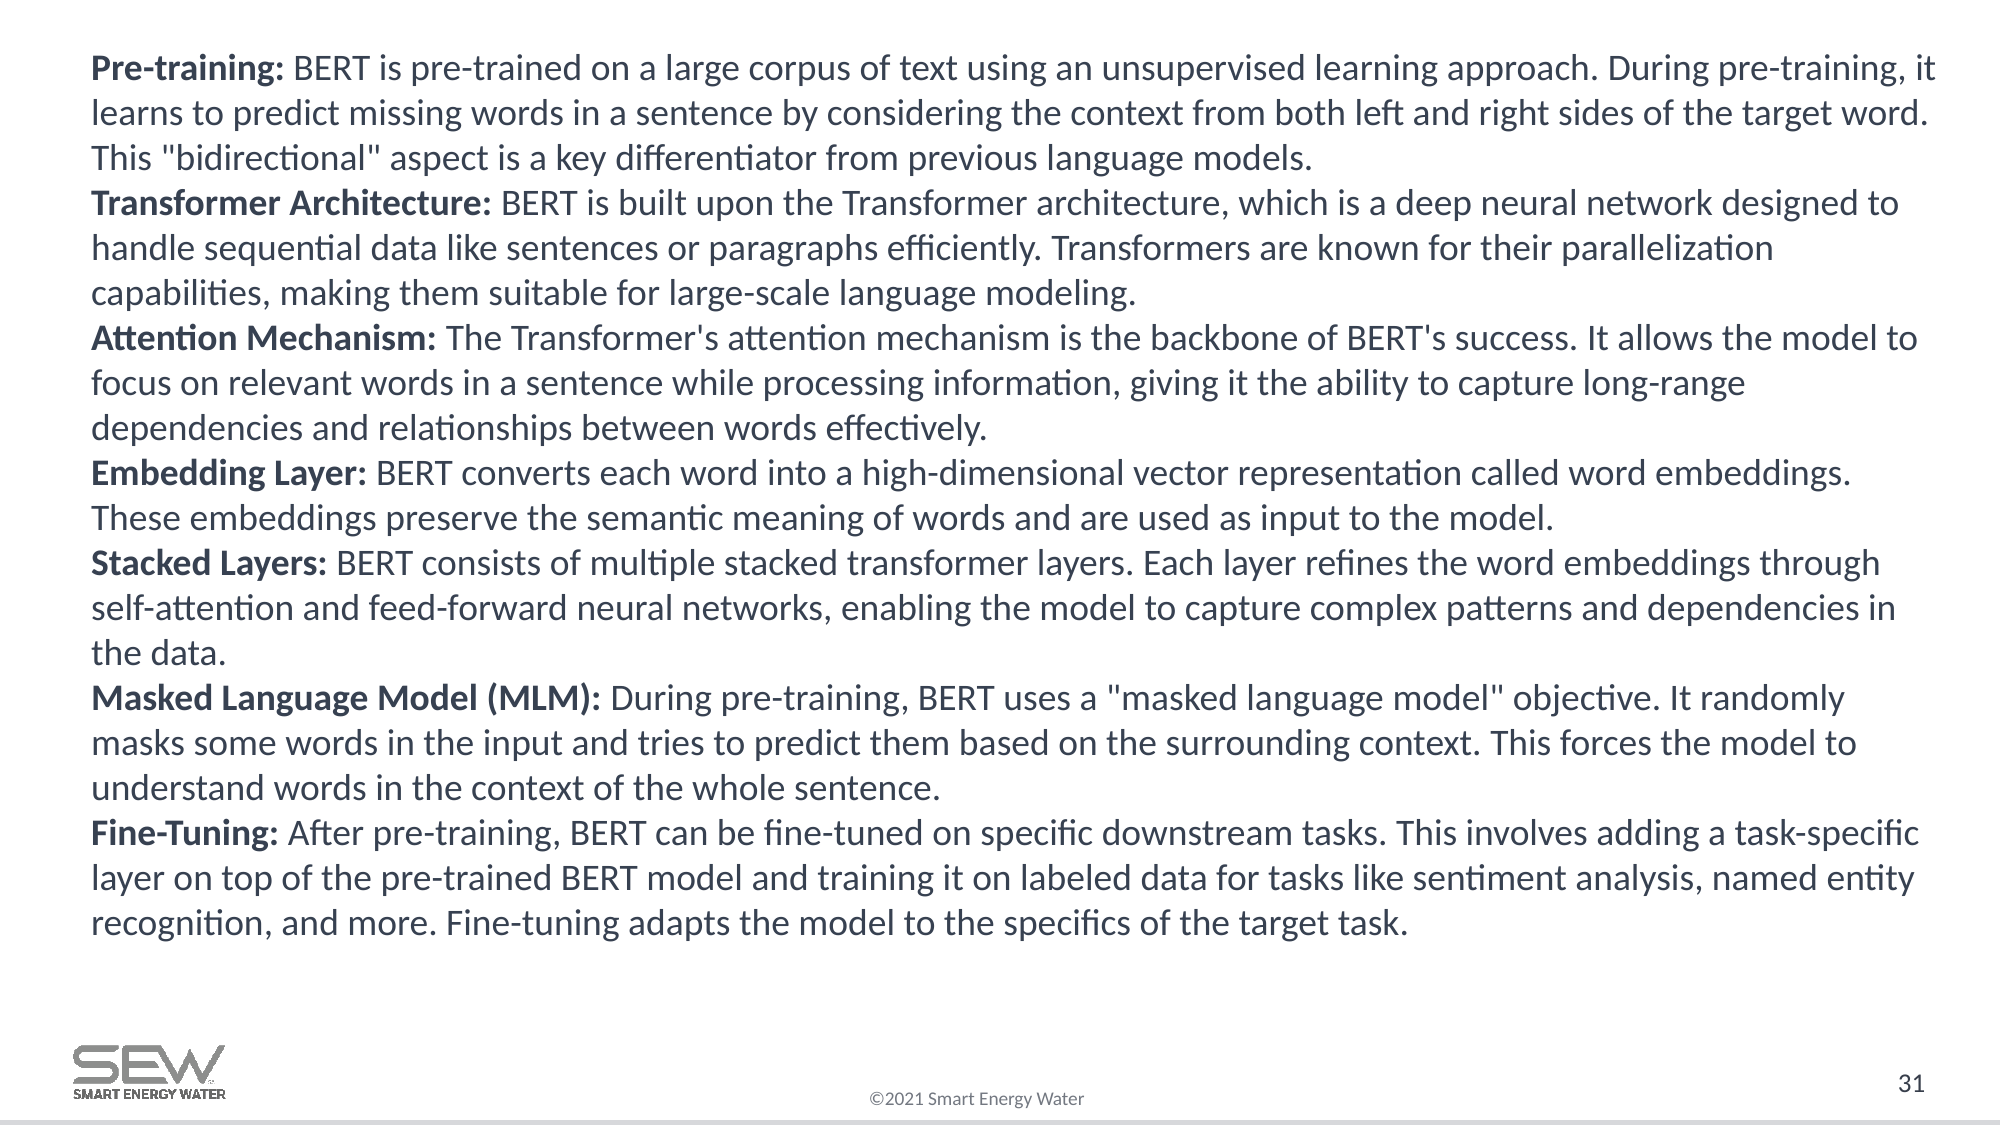

Pre-training: BERT is pre-trained on a large corpus of text using an unsupervised learning approach. During pre-training, it learns to predict missing words in a sentence by considering the context from both left and right sides of the target word. This "bidirectional" aspect is a key differentiator from previous language models.
Transformer Architecture: BERT is built upon the Transformer architecture, which is a deep neural network designed to handle sequential data like sentences or paragraphs efficiently. Transformers are known for their parallelization capabilities, making them suitable for large-scale language modeling.
Attention Mechanism: The Transformer's attention mechanism is the backbone of BERT's success. It allows the model to focus on relevant words in a sentence while processing information, giving it the ability to capture long-range dependencies and relationships between words effectively.
Embedding Layer: BERT converts each word into a high-dimensional vector representation called word embeddings. These embeddings preserve the semantic meaning of words and are used as input to the model.
Stacked Layers: BERT consists of multiple stacked transformer layers. Each layer refines the word embeddings through self-attention and feed-forward neural networks, enabling the model to capture complex patterns and dependencies in the data.
Masked Language Model (MLM): During pre-training, BERT uses a "masked language model" objective. It randomly masks some words in the input and tries to predict them based on the surrounding context. This forces the model to understand words in the context of the whole sentence.
Fine-Tuning: After pre-training, BERT can be fine-tuned on specific downstream tasks. This involves adding a task-specific layer on top of the pre-trained BERT model and training it on labeled data for tasks like sentiment analysis, named entity recognition, and more. Fine-tuning adapts the model to the specifics of the target task.